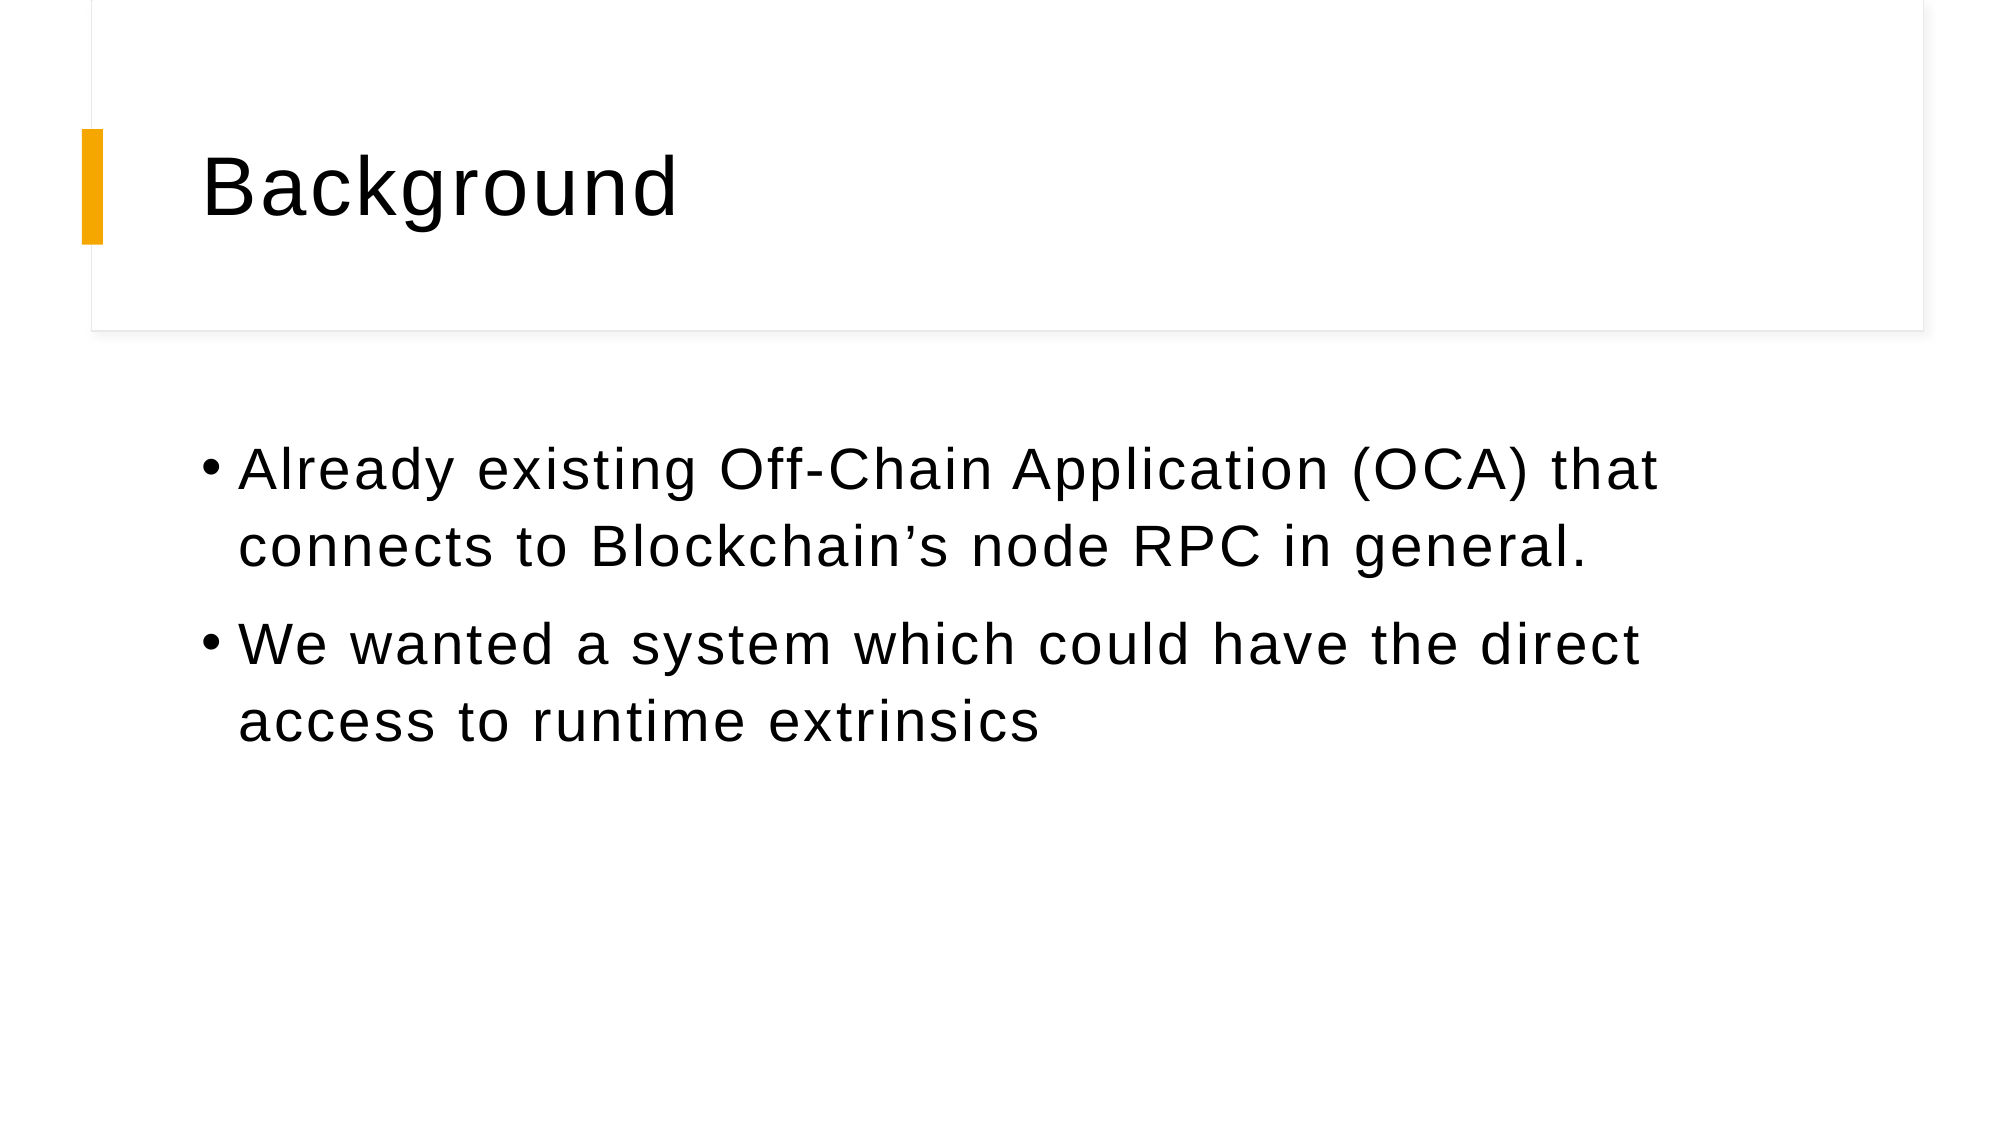

# Background
Already existing Off-Chain Application (OCA) that connects to Blockchain’s node RPC in general.
We wanted a system which could have the direct access to runtime extrinsics